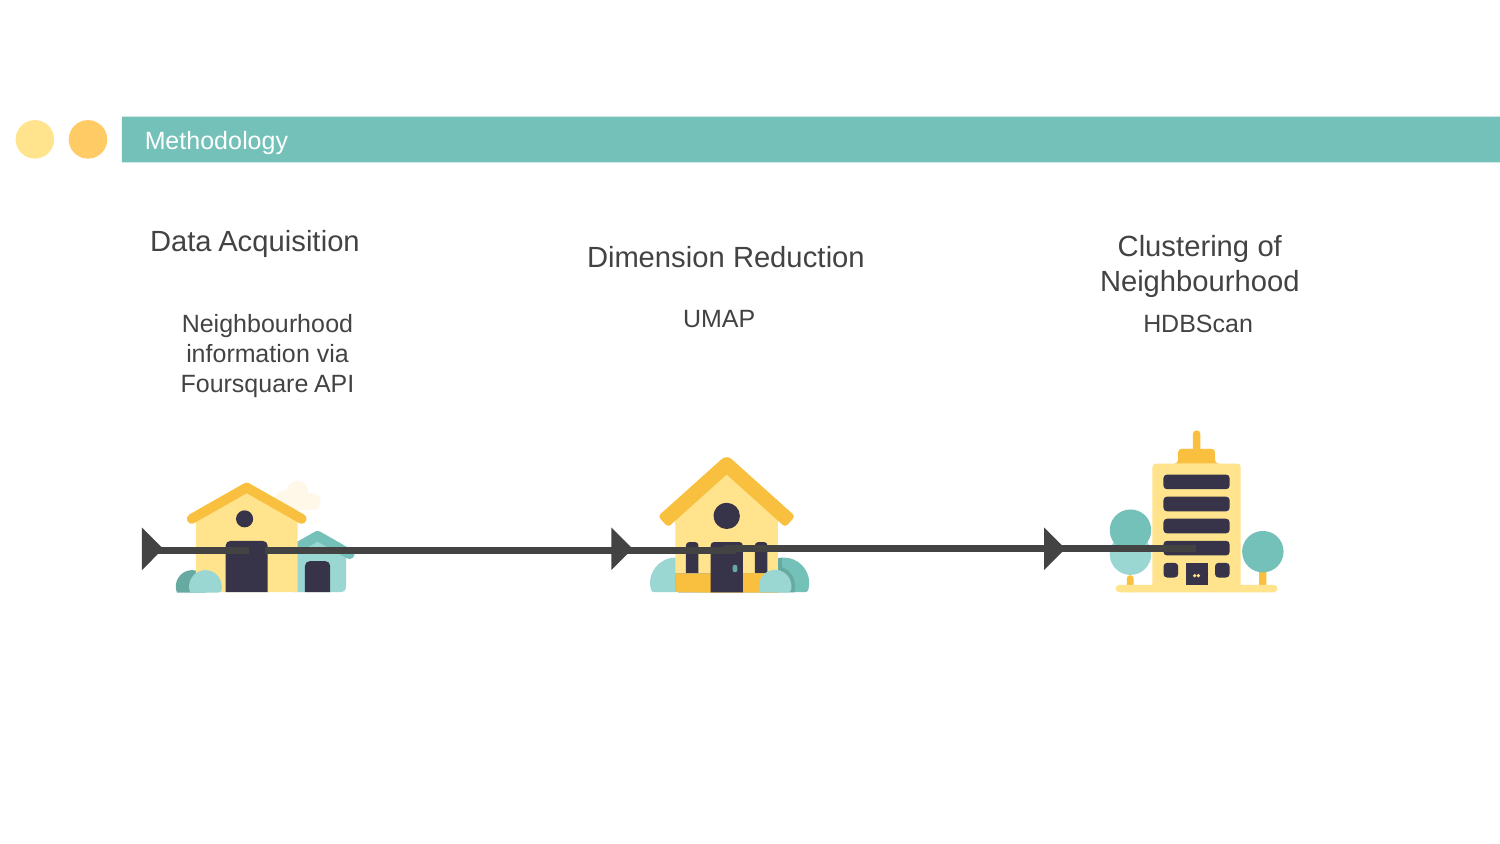

# Methodology
Data Acquisition
Neighbourhood information via Foursquare API

Clustering of Neighbourhood
HDBScan

Dimension Reduction
UMAP